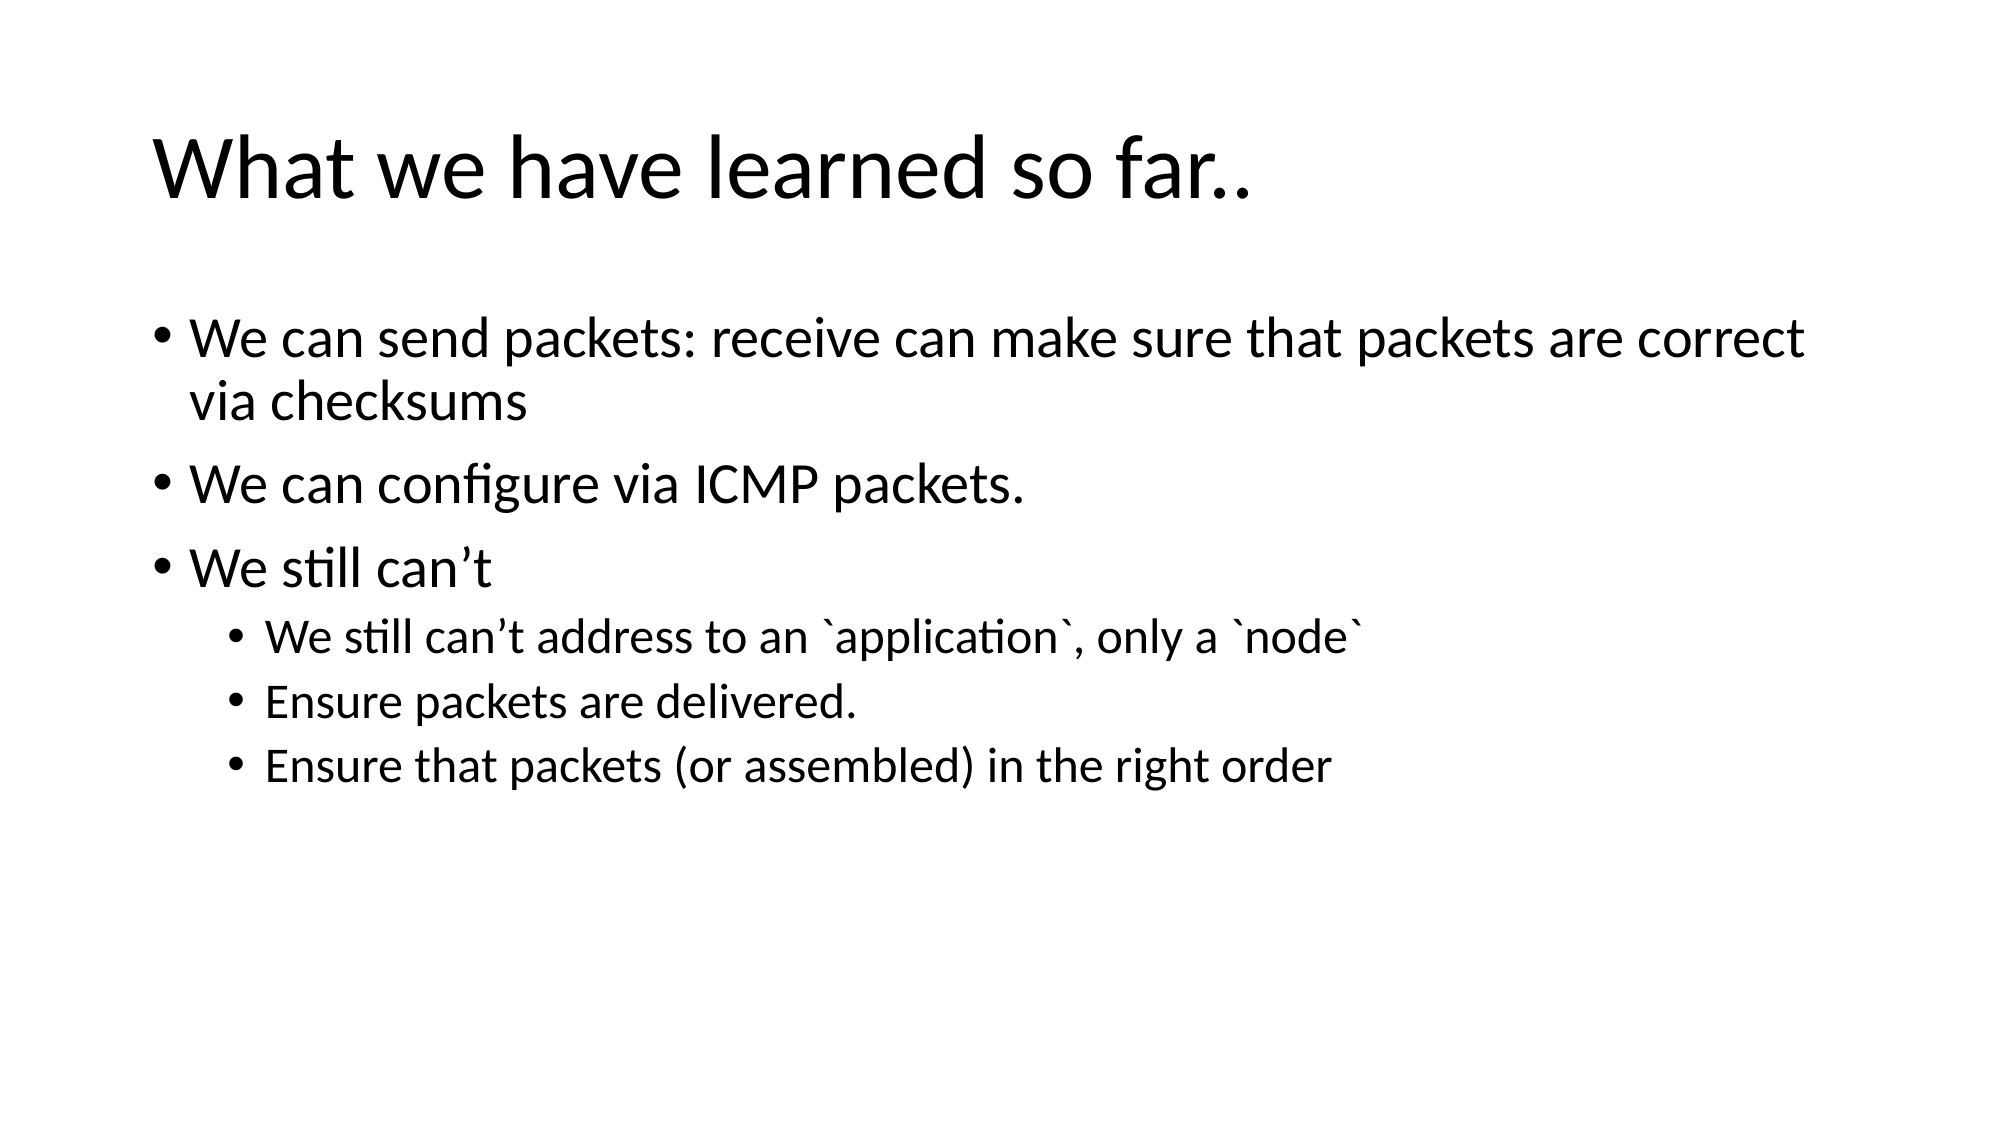

# What we have learned so far..
We can send packets: receive can make sure that packets are correct via checksums
We can configure via ICMP packets.
We still can’t
We still can’t address to an `application`, only a `node`
Ensure packets are delivered.
Ensure that packets (or assembled) in the right order